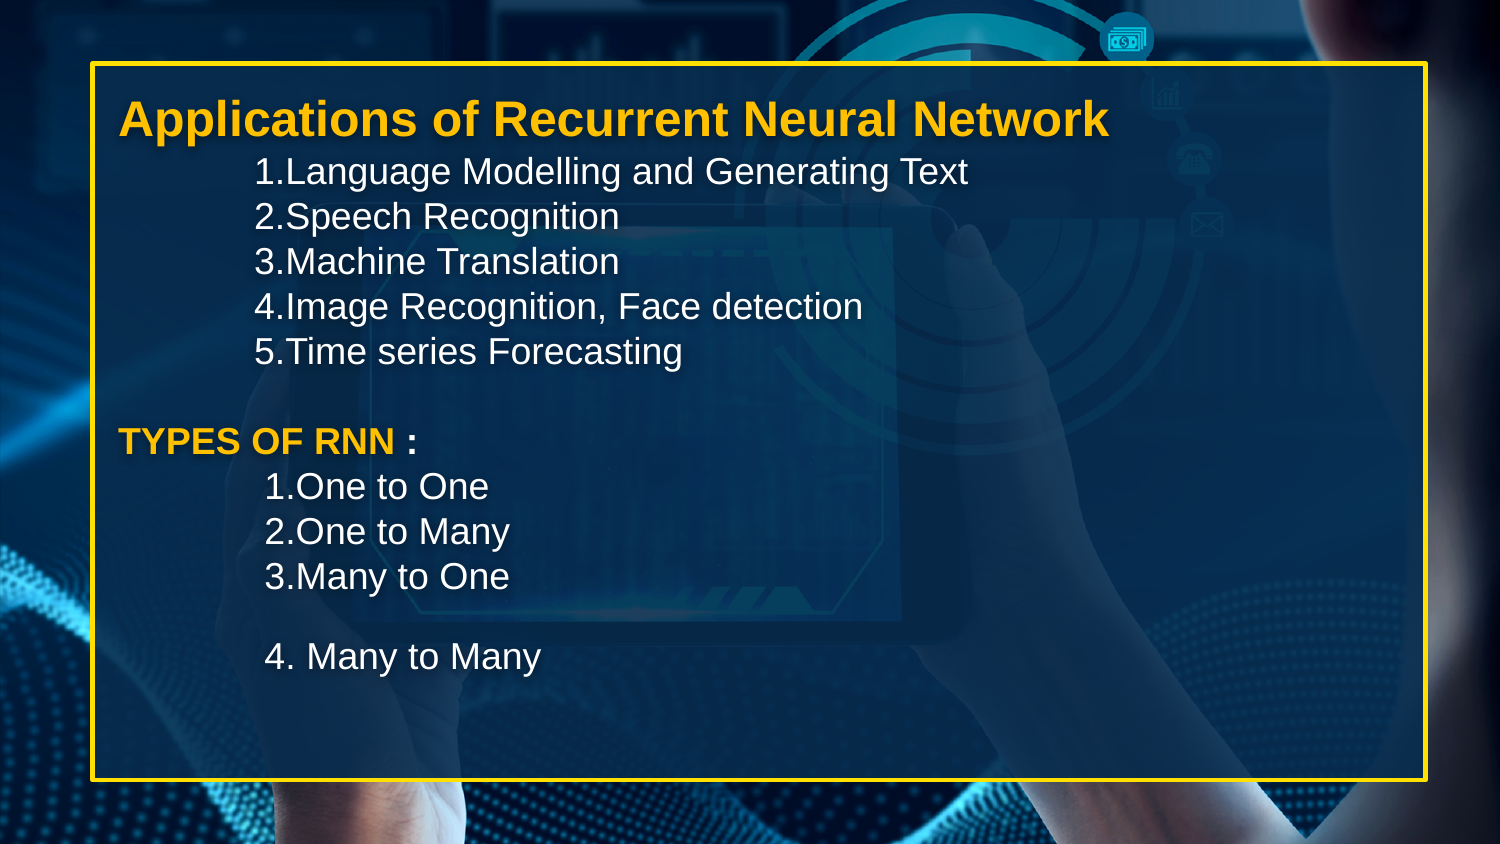

# Applications of Recurrent Neural Network 1.Language Modelling and Generating Text 2.Speech Recognition 3.Machine Translation 4.Image Recognition, Face detection 5.Time series Forecasting TYPES OF RNN : 1.One to One  2.One to Many  3.Many to One 4. Many to Many